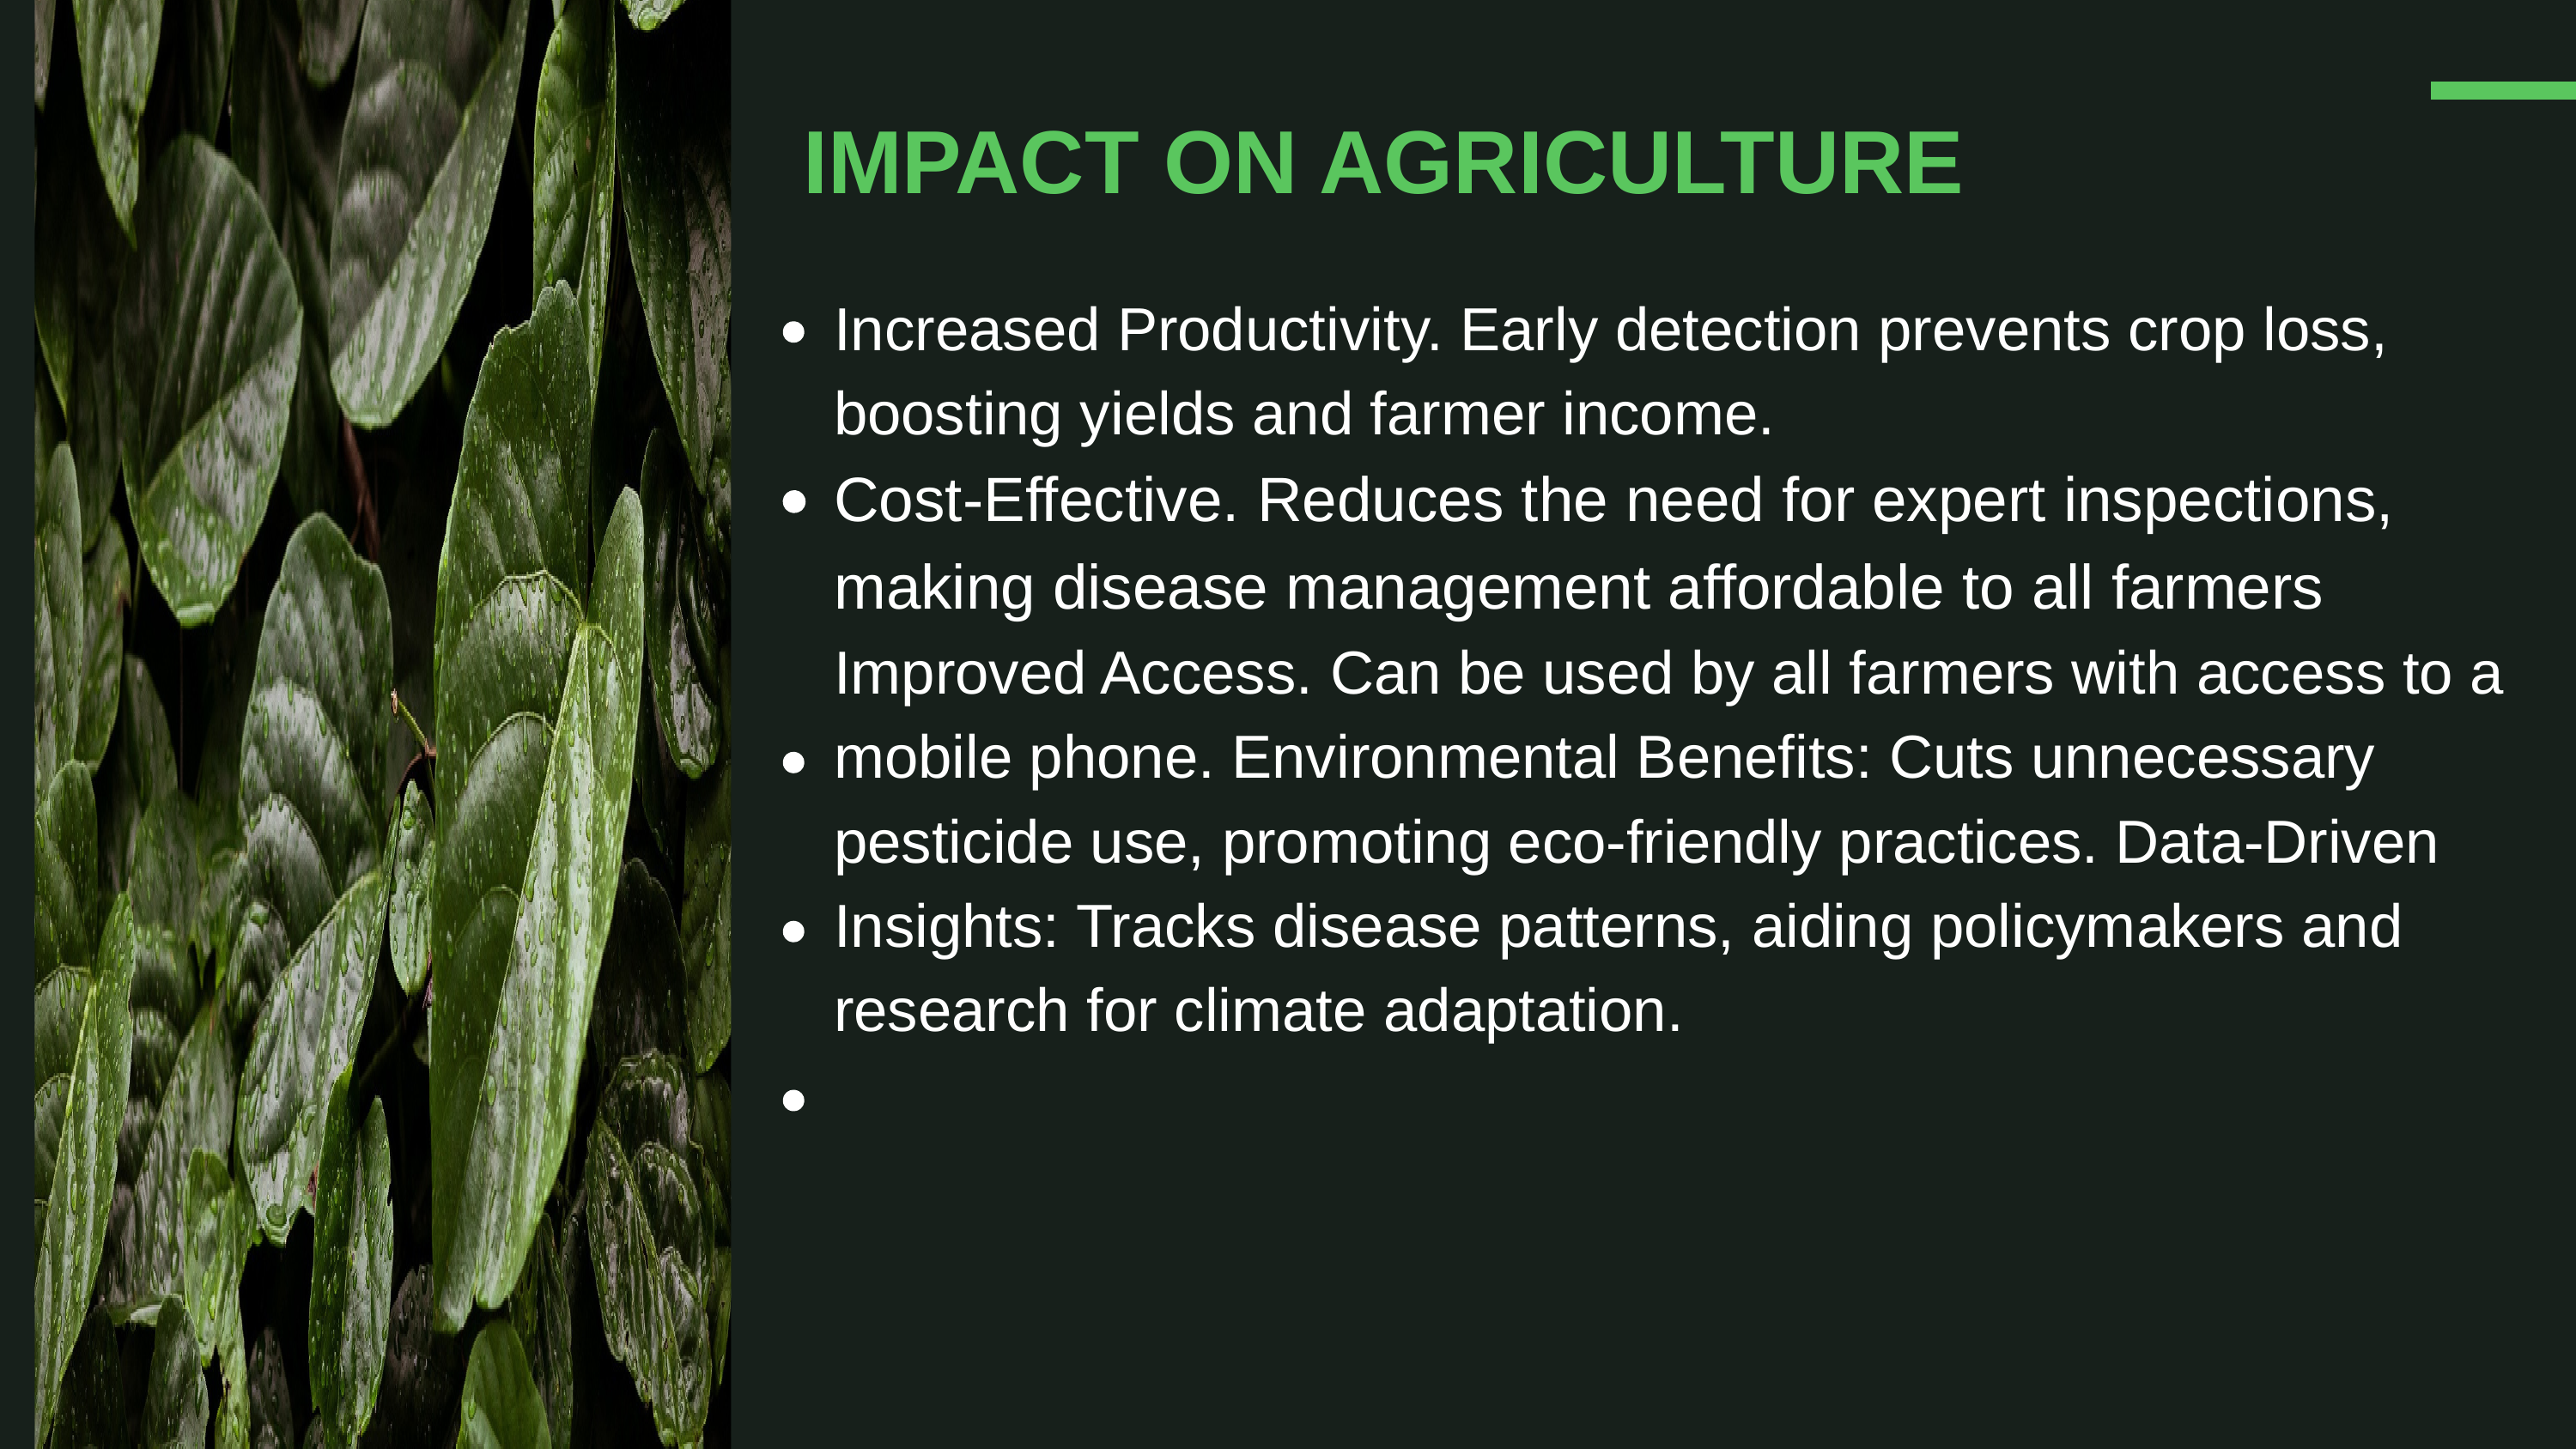

IMPACT ON AGRICULTURE
Increased Productivity. Early detection prevents crop loss, boosting yields and farmer income.
Cost-Effective. Reduces the need for expert inspections, making disease management affordable to all farmers
Improved Access. Can be used by all farmers with access to a mobile phone. Environmental Benefits: Cuts unnecessary pesticide use, promoting eco-friendly practices. Data-Driven Insights: Tracks disease patterns, aiding policymakers and research for climate adaptation.